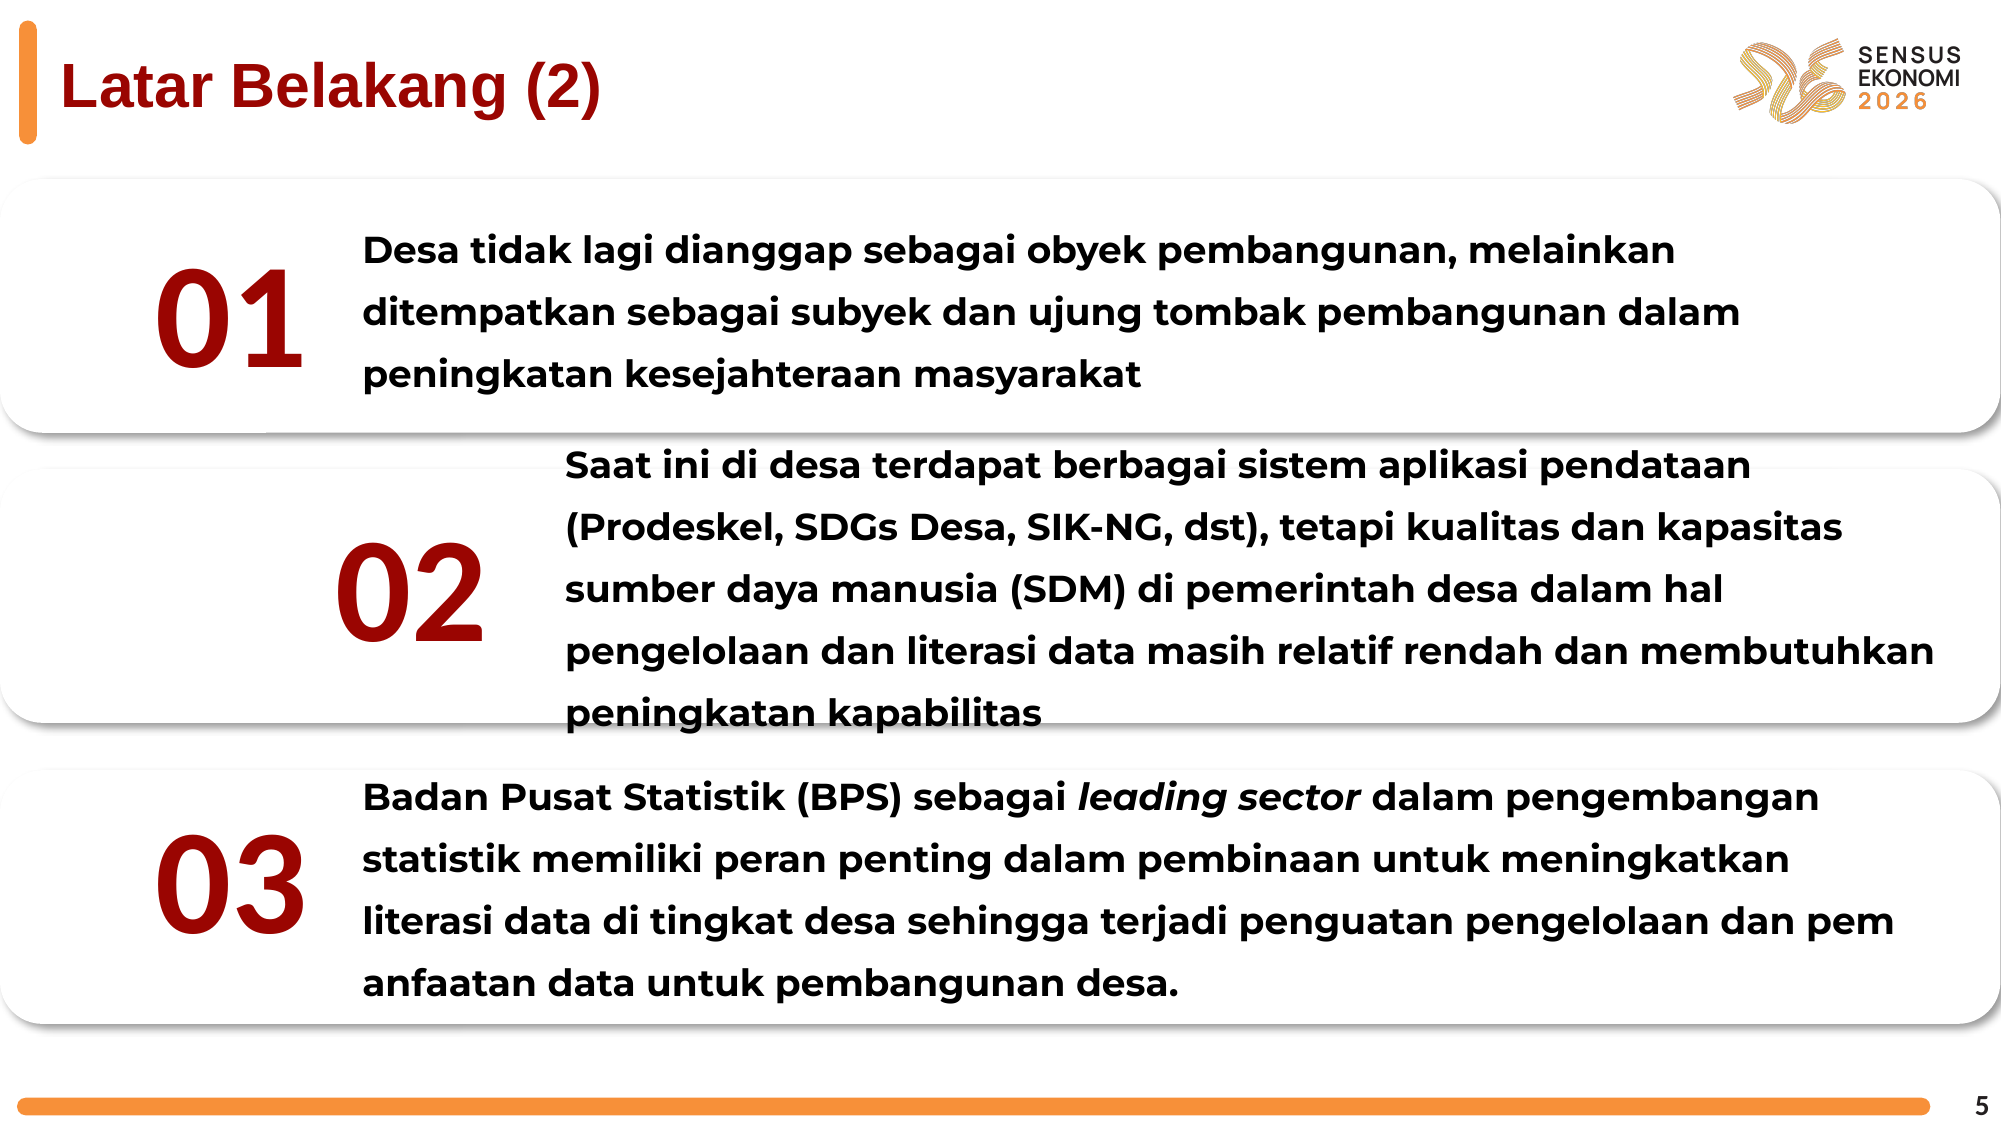

# Latar Belakang (2)

Desa tidak lagi dianggap sebagai obyek pembangunan, melainkan ditempatkan sebagai subyek dan ujung tombak pembangunan dalam peningkatan kesejahteraan masyarakat
01
Saat ini di desa terdapat berbagai sistem aplikasi pendataan (Prodeskel, SDGs Desa, SIK-NG, dst), tetapi kualitas dan kapasitas sumber daya manusia (SDM) di pemerintah desa dalam hal pengelolaan dan literasi data masih relatif rendah dan membutuhkan peningkatan kapabilitas

02
Badan Pusat Statistik (BPS) sebagai leading sector dalam pengembangan statistik memiliki peran penting dalam pembinaan untuk meningkatkan literasi data di tingkat desa sehingga terjadi penguatan pengelolaan dan pemanfaatan data untuk pembangunan desa.

03
5
4